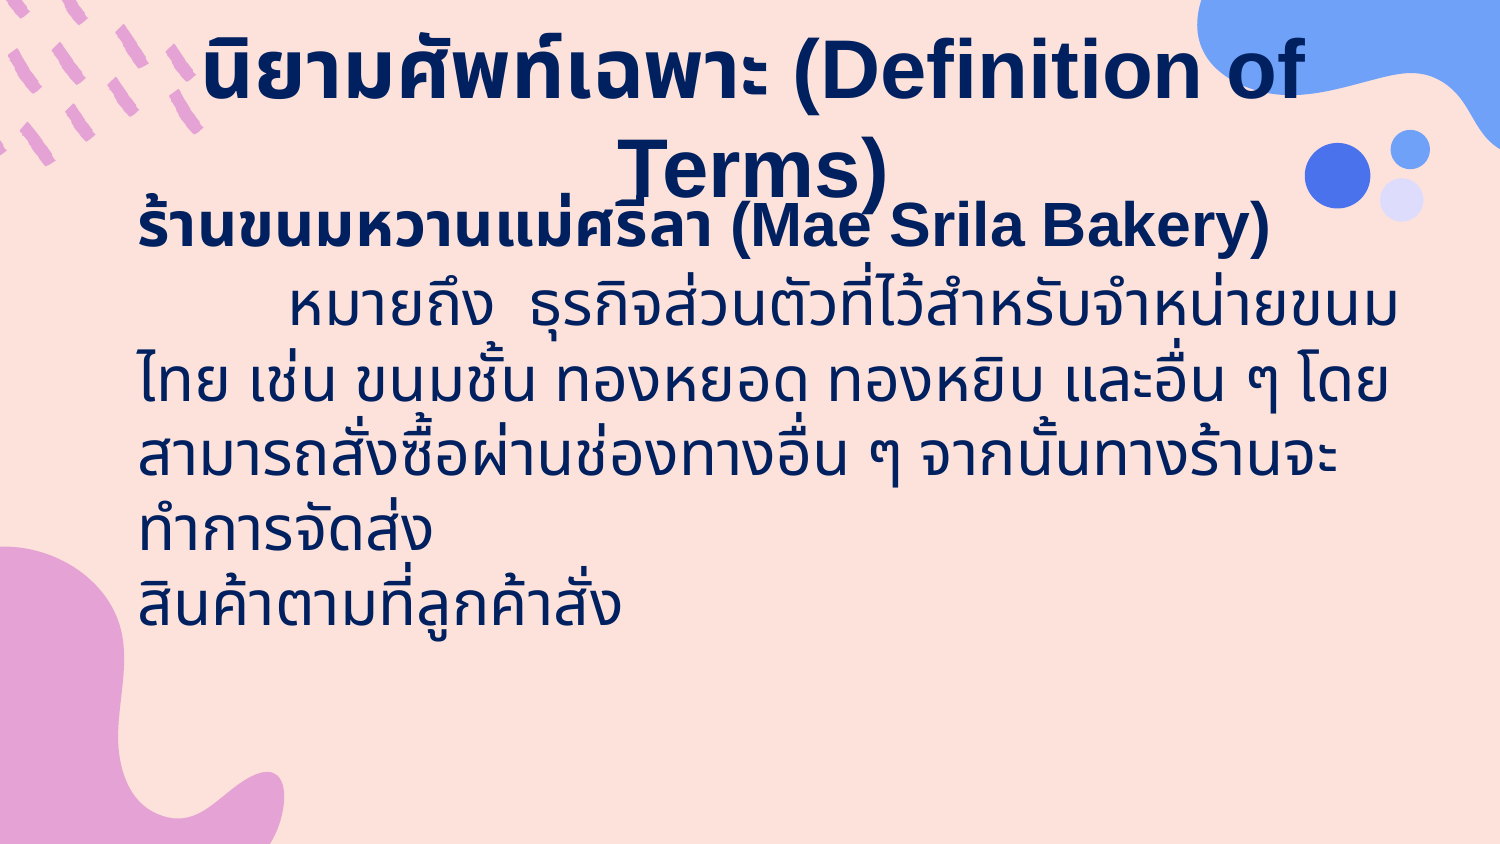

# นิยามศัพท์เฉพาะ (Definition of Terms)

ร้านขนมหวานแม่ศรีลา (Mae Srila Bakery)
	หมายถึง  ธุรกิจส่วนตัวที่ไว้สำหรับจำหน่ายขนมไทย เช่น ขนมชั้น ทองหยอด ทองหยิบ และอื่น ๆ โดยสามารถสั่งซื้อผ่านช่องทางอื่น ๆ จากนั้นทางร้านจะทำการจัดส่ง
สินค้าตามที่ลูกค้าสั่ง